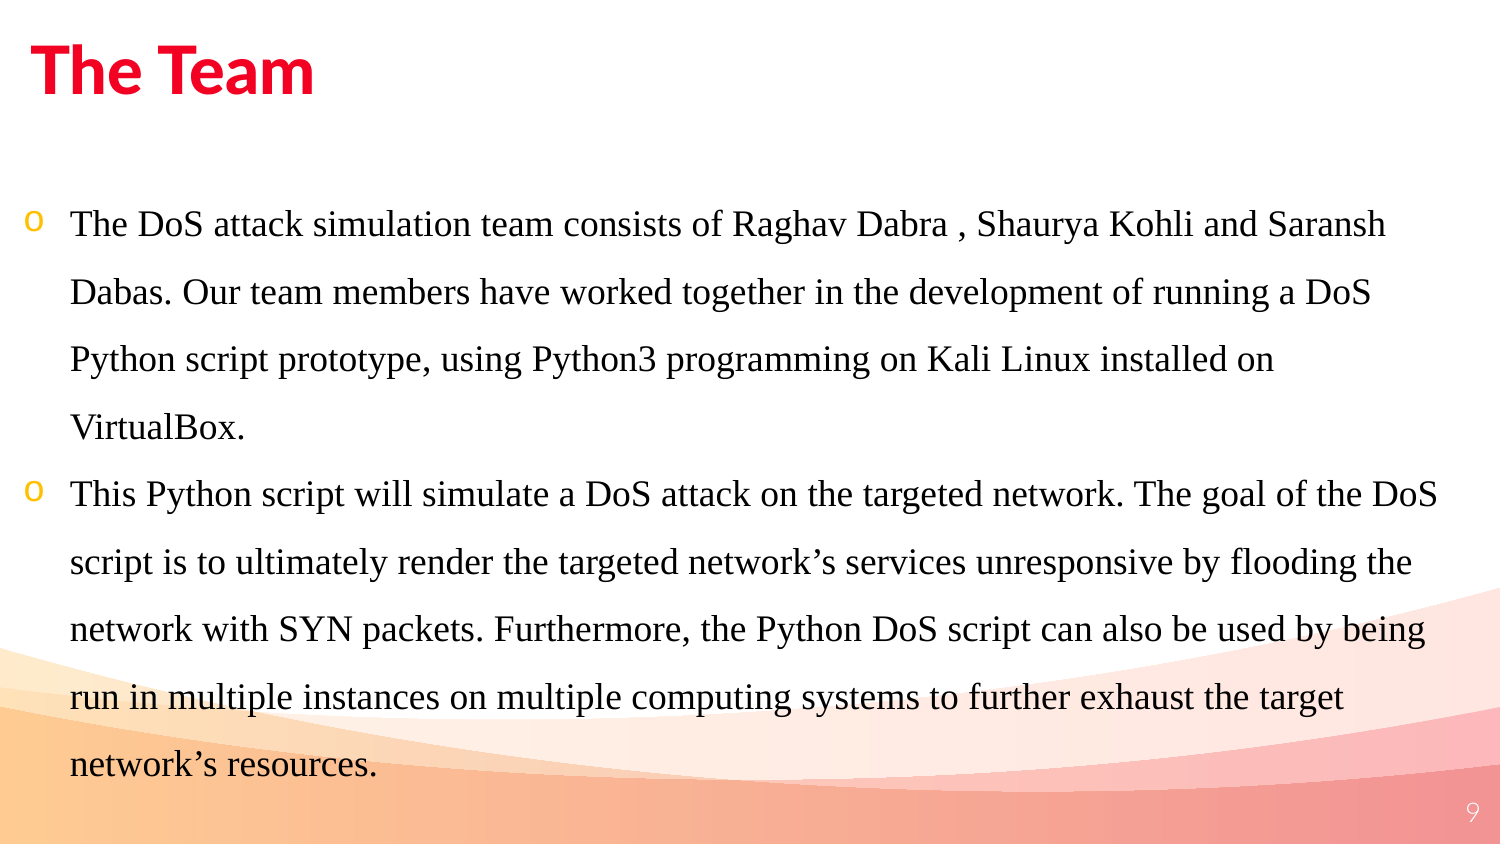

The Team
The DoS attack simulation team consists of Raghav Dabra , Shaurya Kohli and Saransh Dabas. Our team members have worked together in the development of running a DoS Python script prototype, using Python3 programming on Kali Linux installed on VirtualBox.
This Python script will simulate a DoS attack on the targeted network. The goal of the DoS script is to ultimately render the targeted network’s services unresponsive by flooding the network with SYN packets. Furthermore, the Python DoS script can also be used by being run in multiple instances on multiple computing systems to further exhaust the target network’s resources.
9